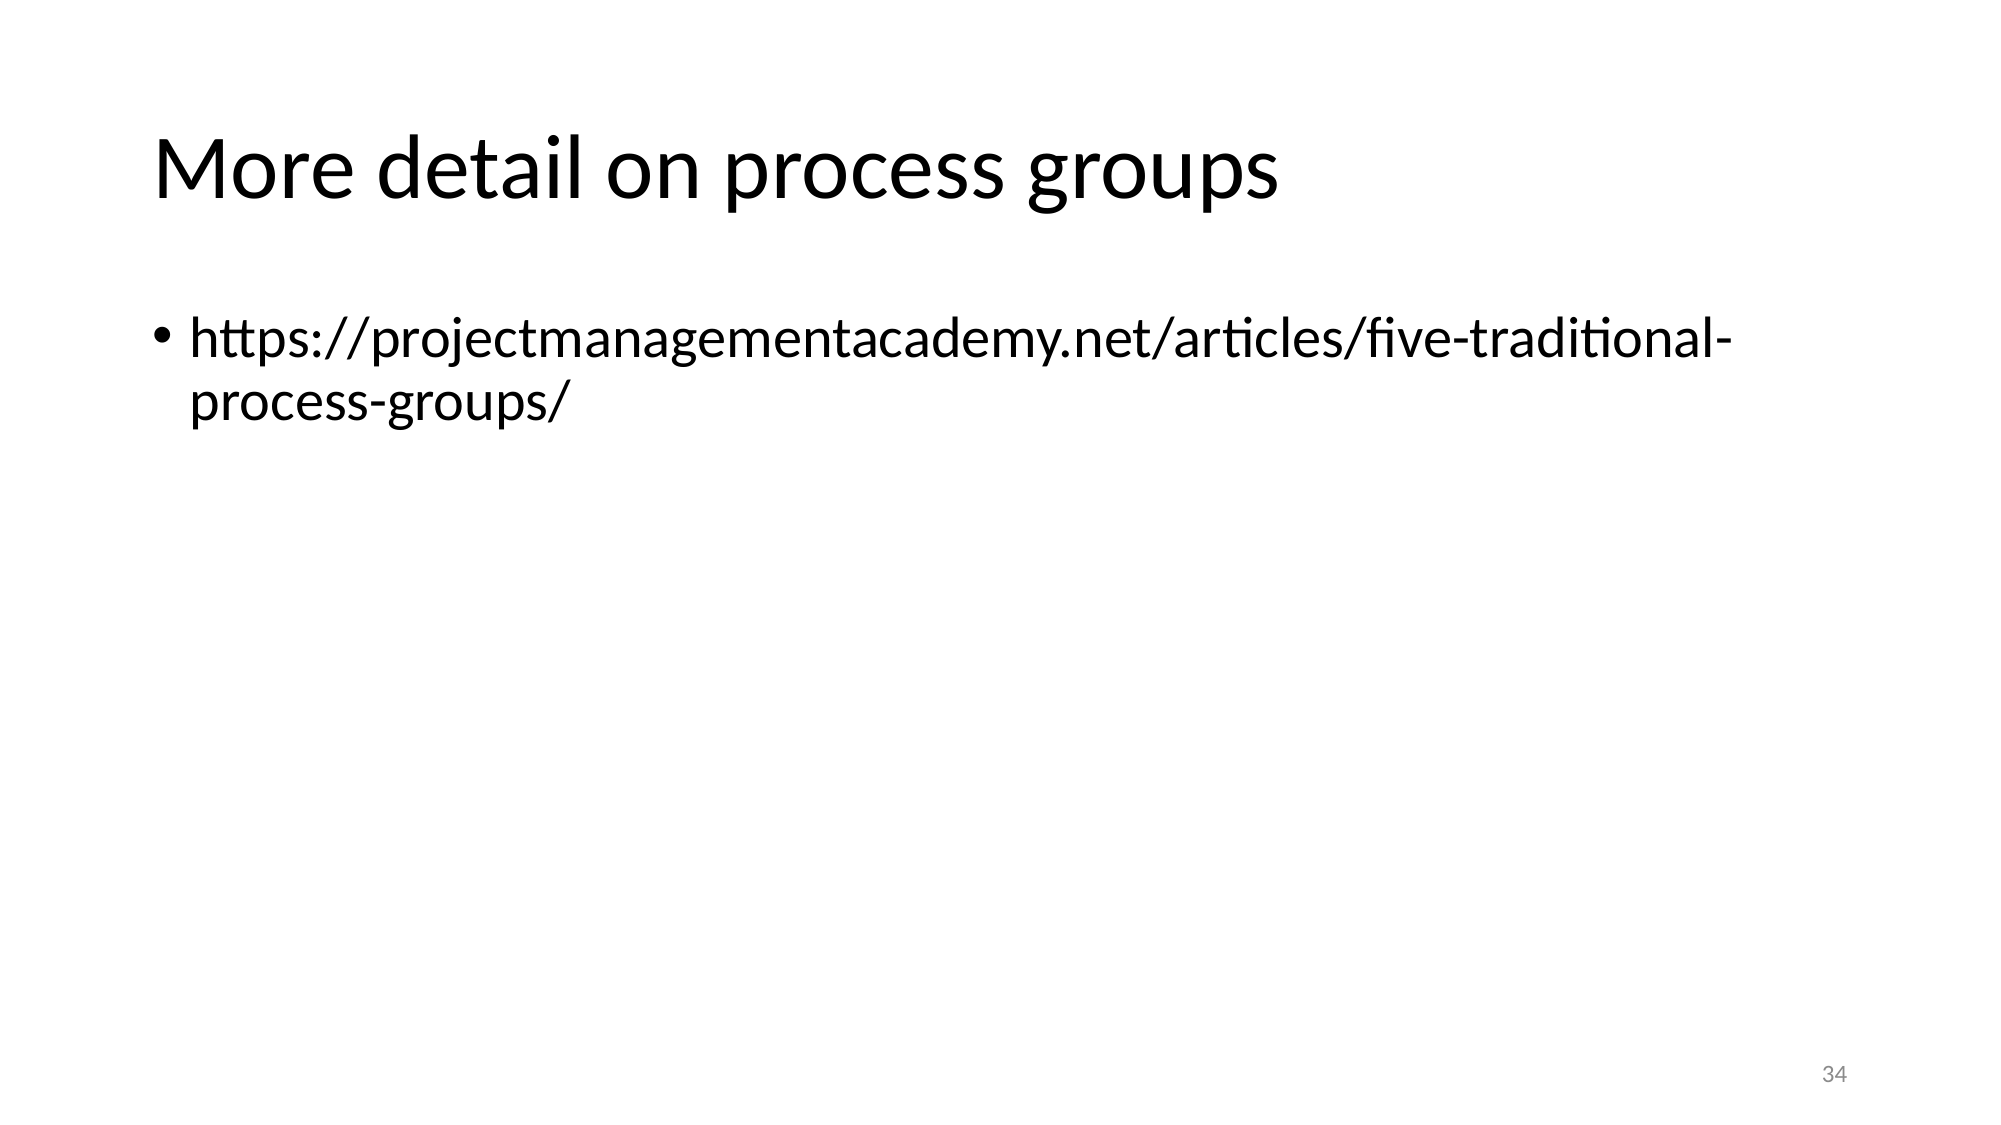

# More detail on process groups
https://projectmanagementacademy.net/articles/five-traditional-process-groups/
34